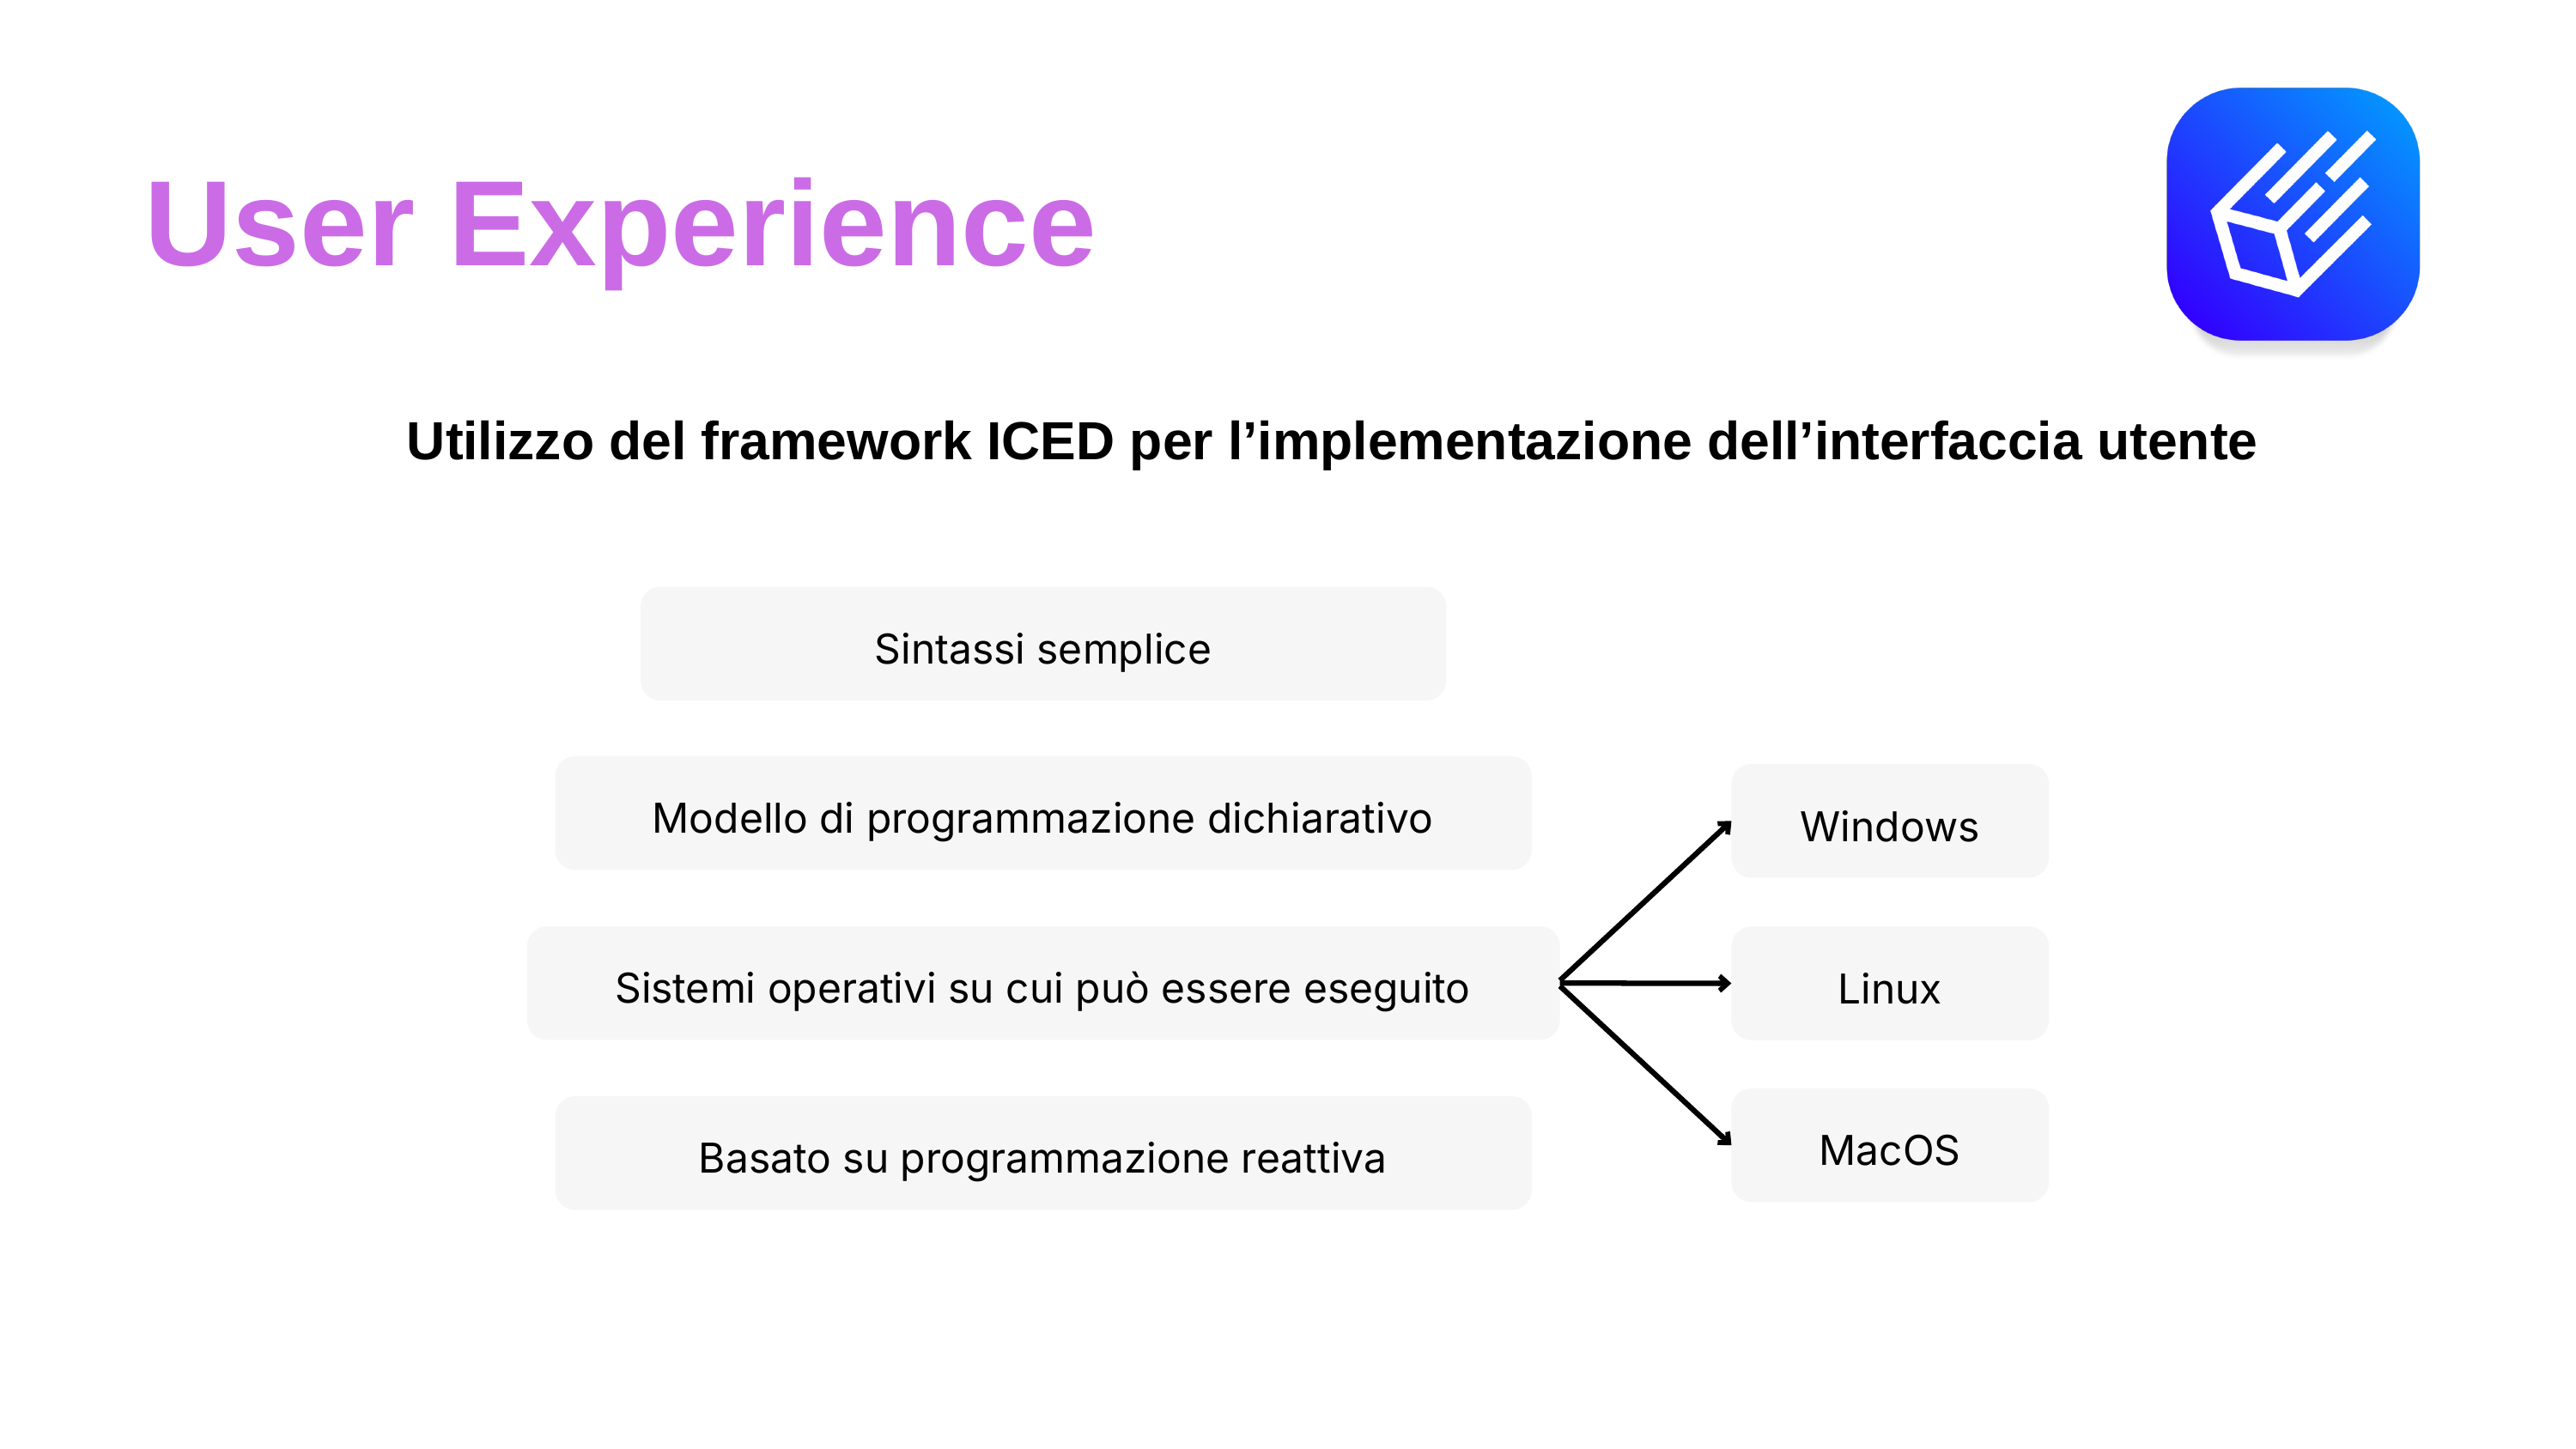

User Experience
Utilizzo del framework ICED per l’implementazione dell’interfaccia utente

Sintassi semplice

Modello di programmazione dichiarativo

Windows

Sistemi operativi su cui può essere eseguito

Linux

MacOS

Basato su programmazione reattiva